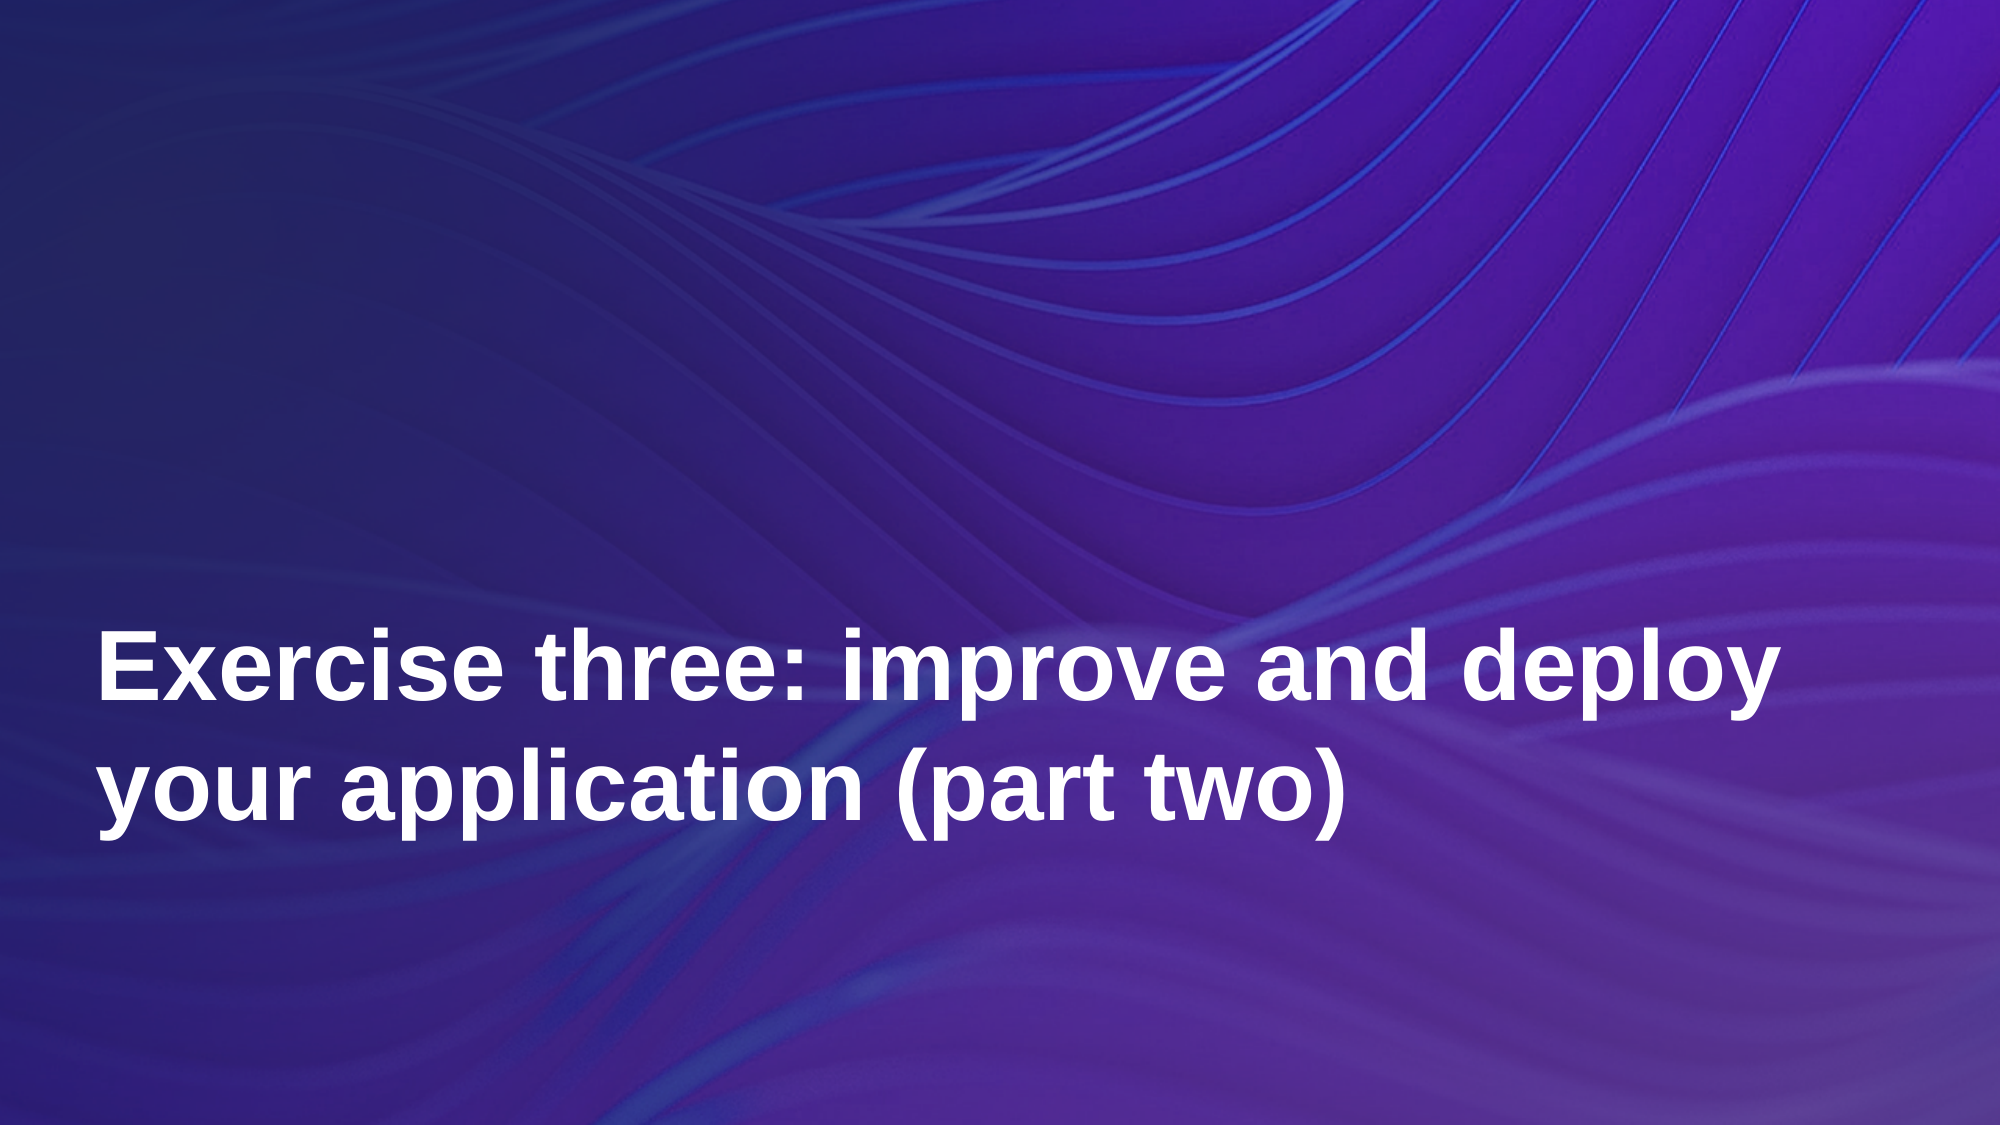

Exercise three: improve and deploy your application (part two)